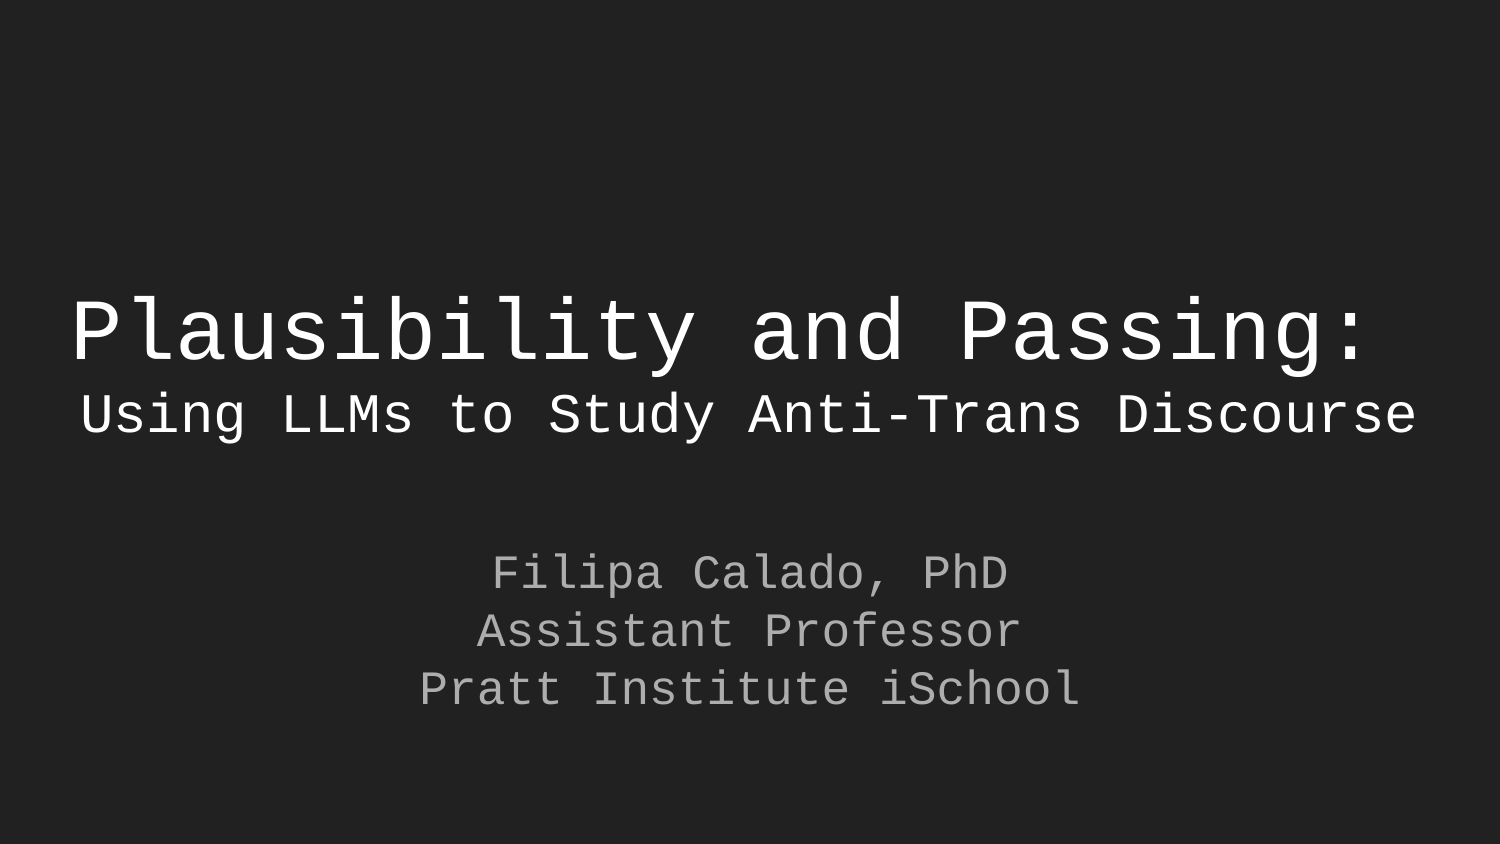

# Plausibility and Passing:
Using LLMs to Study Anti-Trans Discourse
Filipa Calado, PhD
Assistant Professor
Pratt Institute iSchool